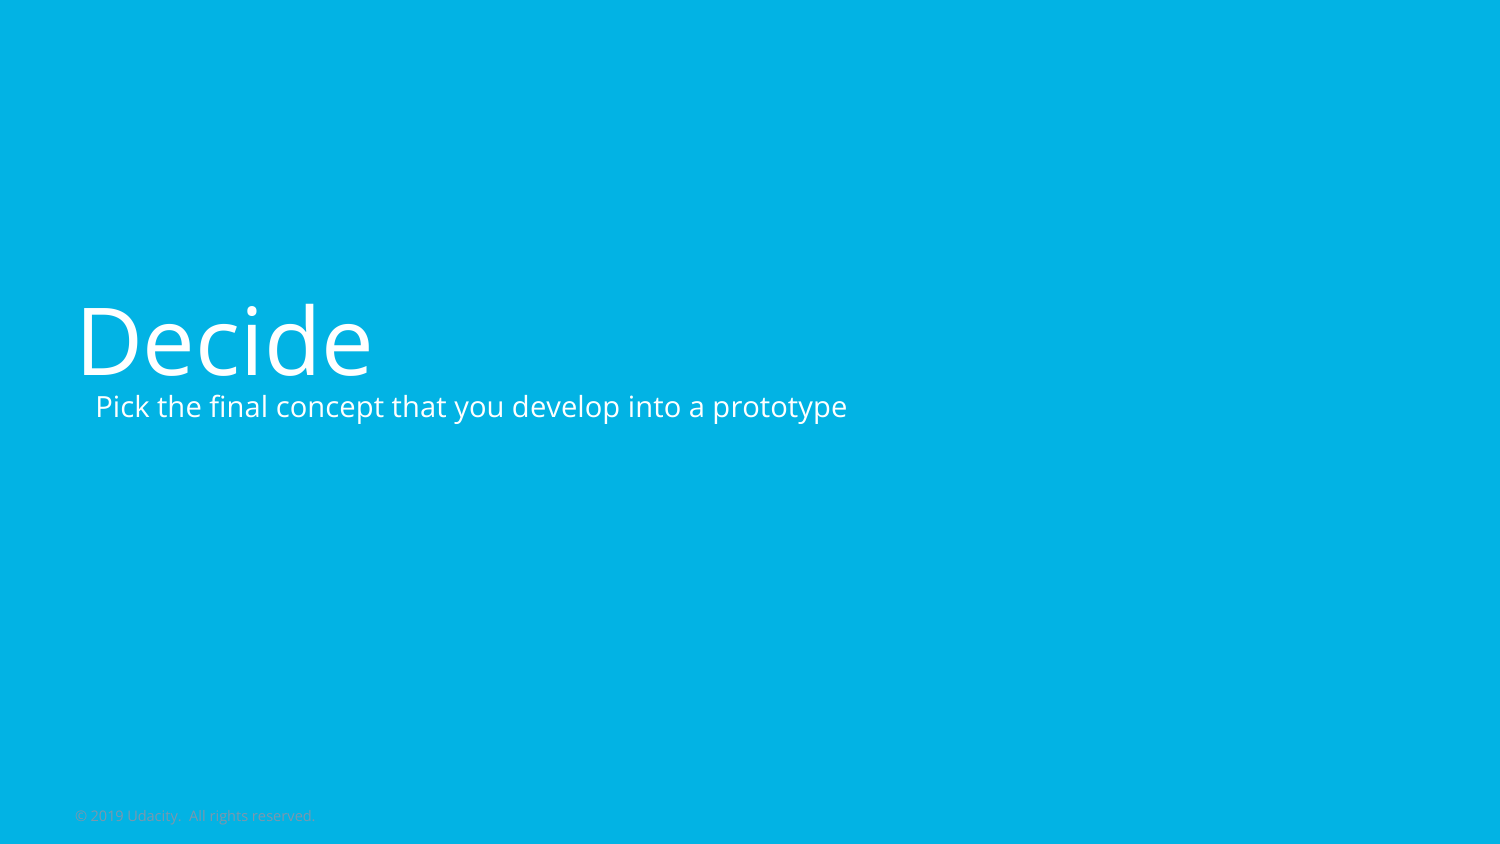

# Decide
Pick the final concept that you develop into a prototype
© 2019 Udacity.  All rights reserved.